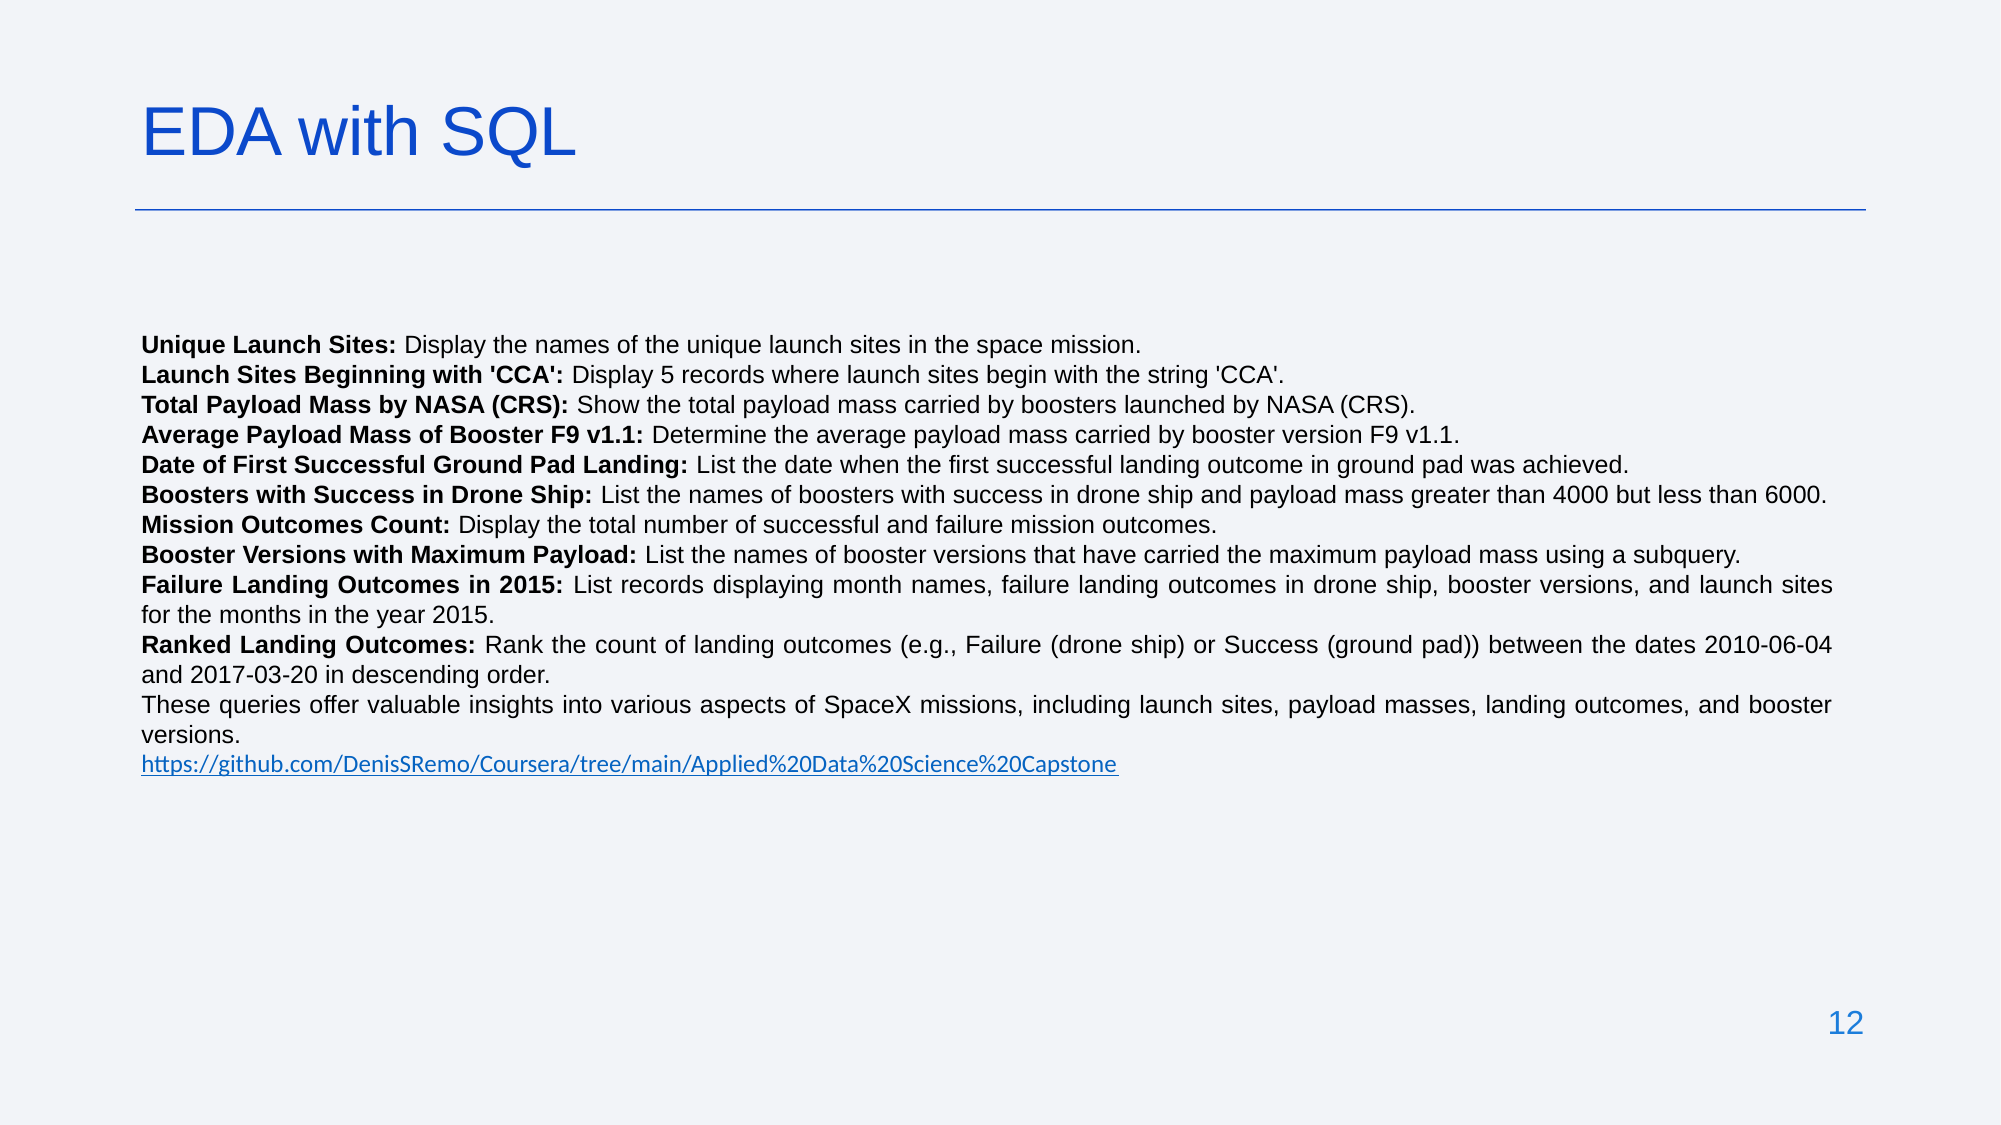

EDA with SQL

Unique Launch Sites: Display the names of the unique launch sites in the space mission.
Launch Sites Beginning with 'CCA': Display 5 records where launch sites begin with the string 'CCA'.
Total Payload Mass by NASA (CRS): Show the total payload mass carried by boosters launched by NASA (CRS).
Average Payload Mass of Booster F9 v1.1: Determine the average payload mass carried by booster version F9 v1.1.
Date of First Successful Ground Pad Landing: List the date when the first successful landing outcome in ground pad was achieved.
Boosters with Success in Drone Ship: List the names of boosters with success in drone ship and payload mass greater than 4000 but less than 6000.
Mission Outcomes Count: Display the total number of successful and failure mission outcomes.
Booster Versions with Maximum Payload: List the names of booster versions that have carried the maximum payload mass using a subquery.
Failure Landing Outcomes in 2015: List records displaying month names, failure landing outcomes in drone ship, booster versions, and launch sites for the months in the year 2015.
Ranked Landing Outcomes: Rank the count of landing outcomes (e.g., Failure (drone ship) or Success (ground pad)) between the dates 2010-06-04 and 2017-03-20 in descending order.
These queries offer valuable insights into various aspects of SpaceX missions, including launch sites, payload masses, landing outcomes, and booster versions.
https://github.com/DenisSRemo/Coursera/tree/main/Applied%20Data%20Science%20Capstone

12